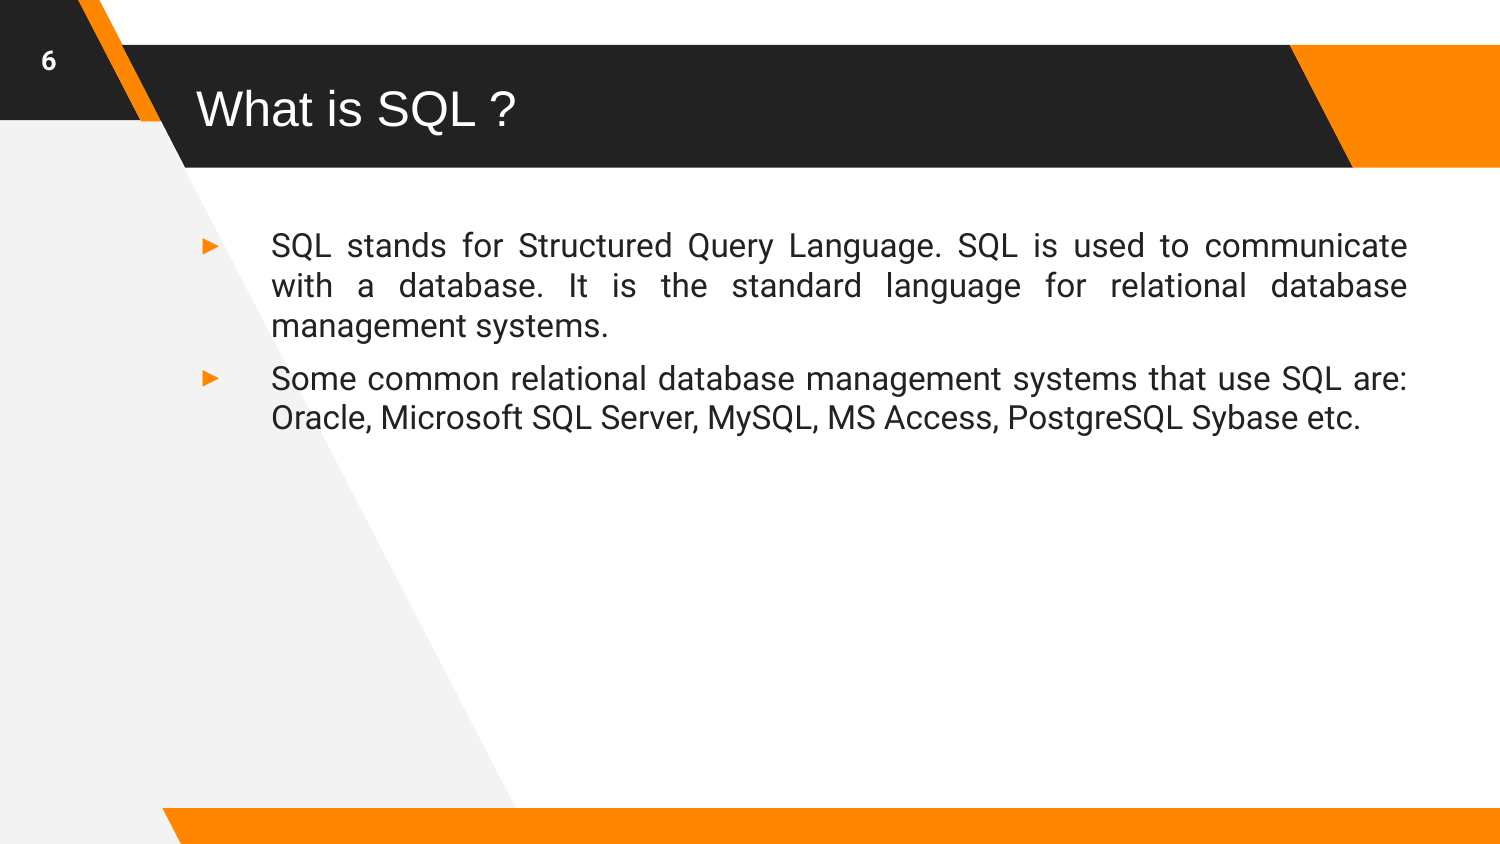

6
# What is SQL ?
SQL stands for Structured Query Language. SQL is used to communicate with a database. It is the standard language for relational database management systems.
Some common relational database management systems that use SQL are: Oracle, Microsoft SQL Server, MySQL, MS Access, PostgreSQL Sybase etc.